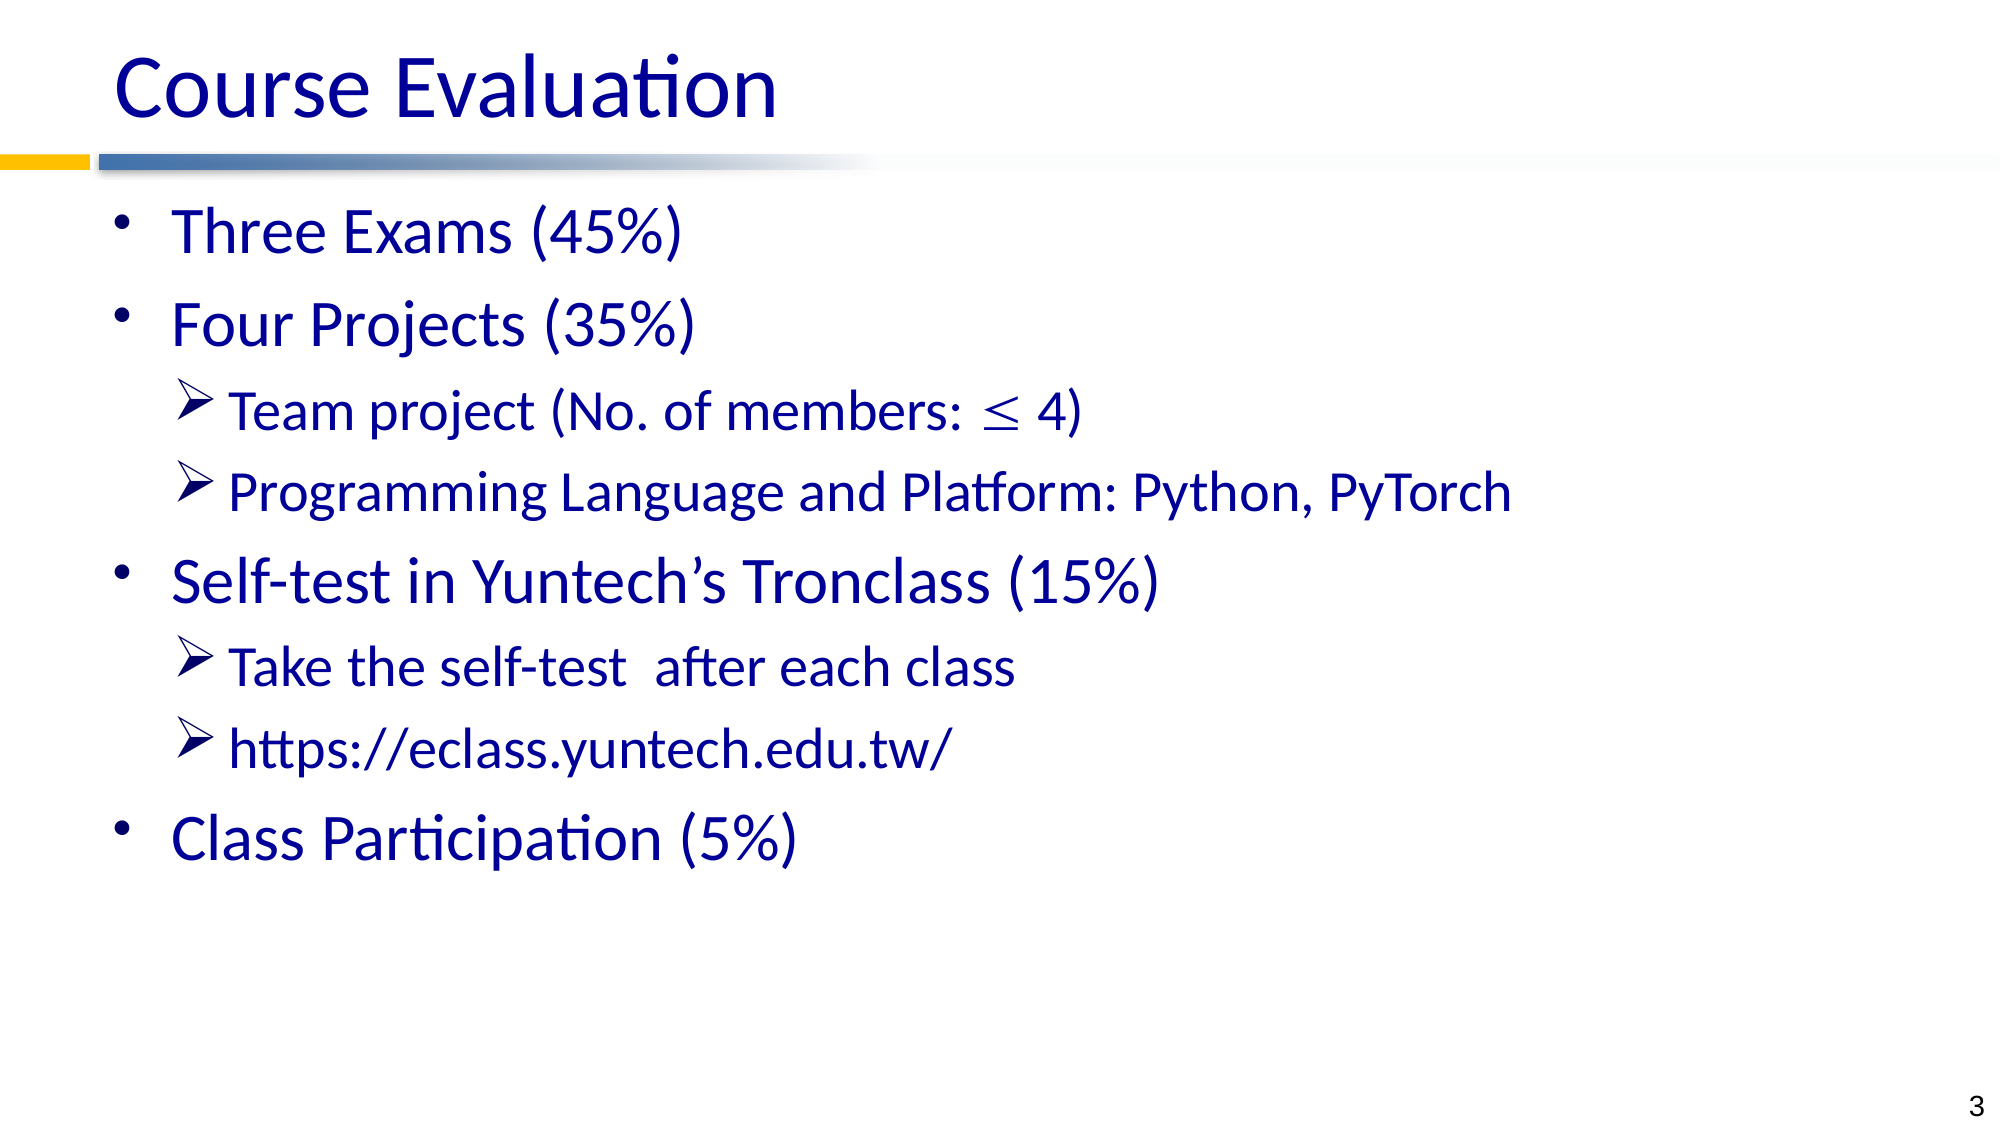

# Course Evaluation
Three Exams (45%)
Four Projects (35%)
Team project (No. of members: ≤ 4)
Programming Language and Platform: Python, PyTorch
Self-test in Yuntech’s Tronclass (15%)
Take the self-test  after each class
https://eclass.yuntech.edu.tw/
Class Participation (5%)
3